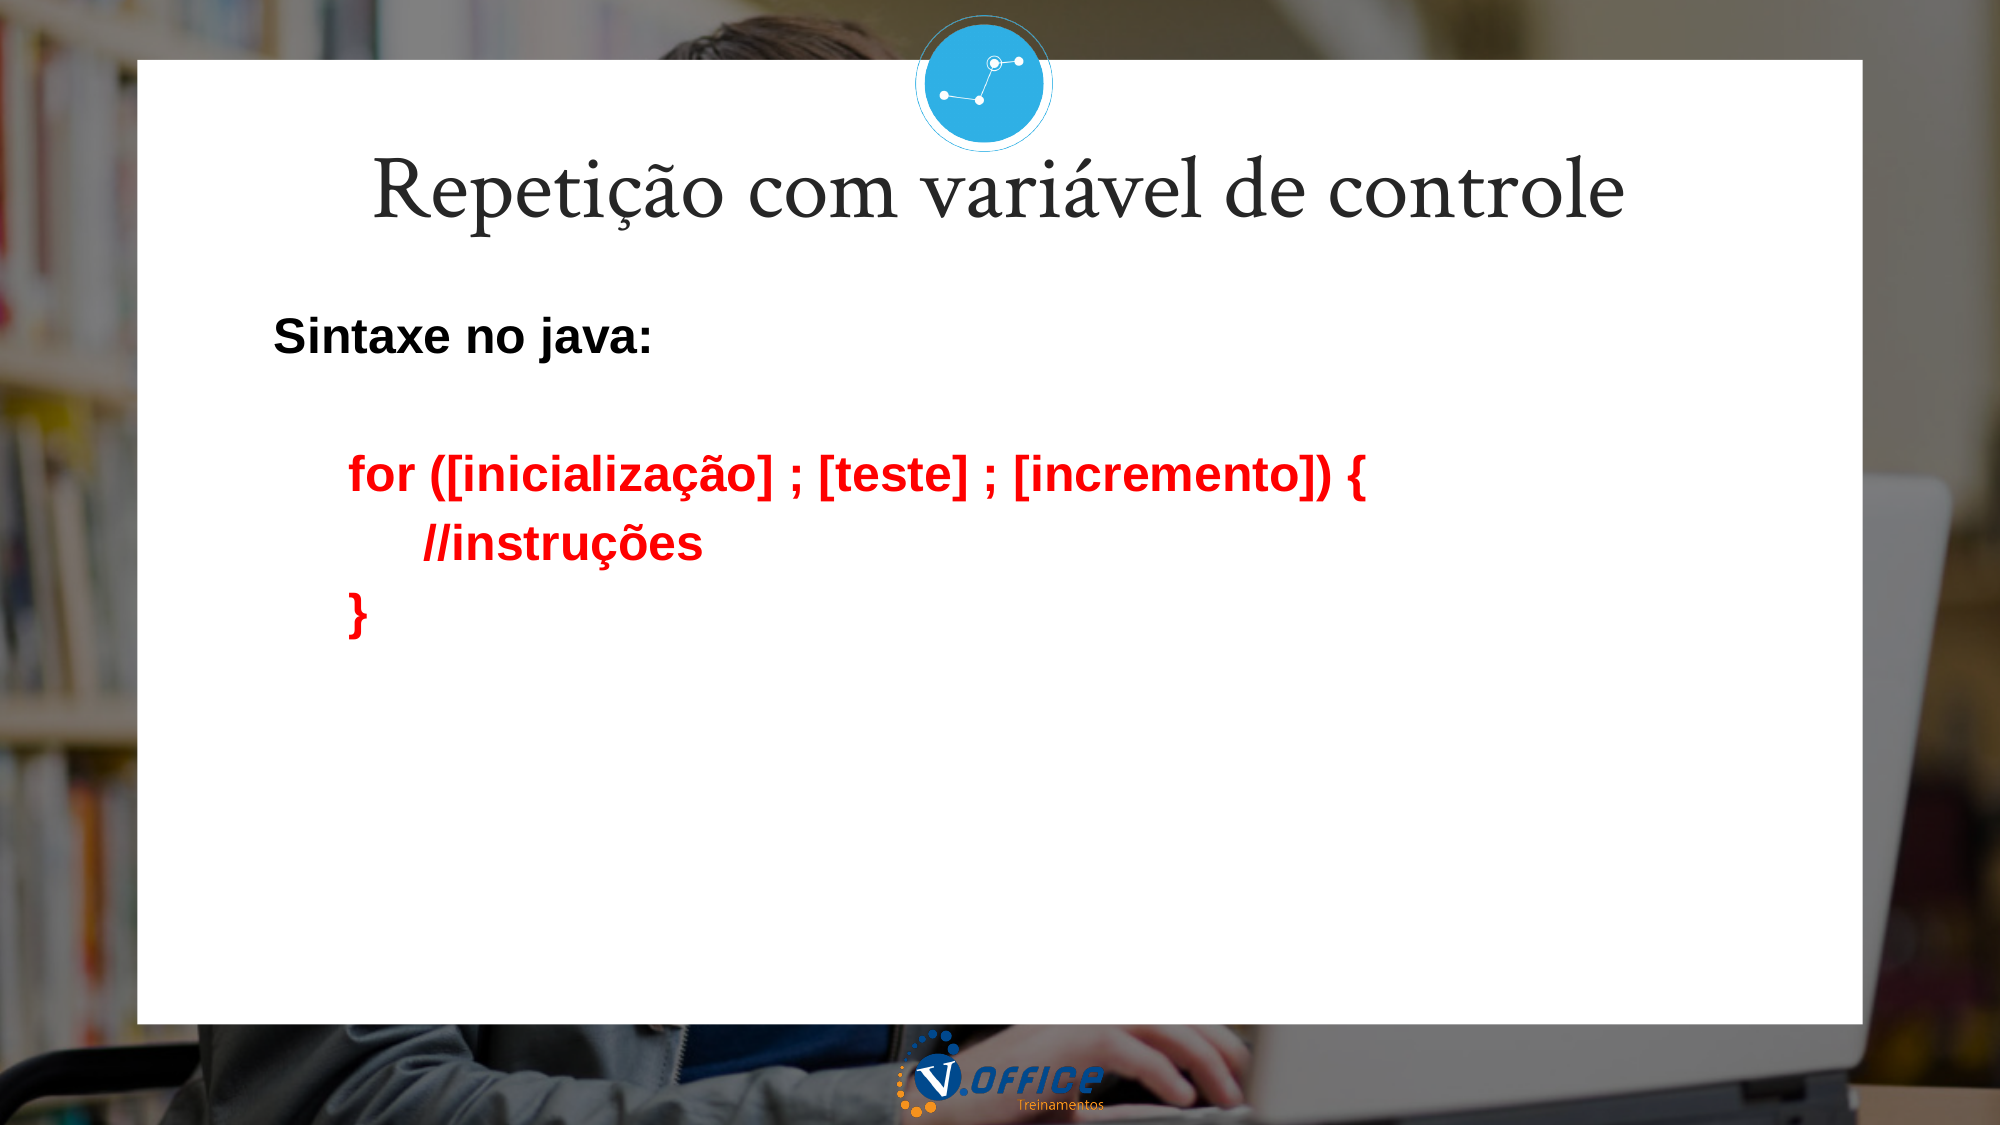

Repetição com variável de controle
Sintaxe no java:

for ([inicialização] ; [teste] ; [incremento]) {
//instruções
}